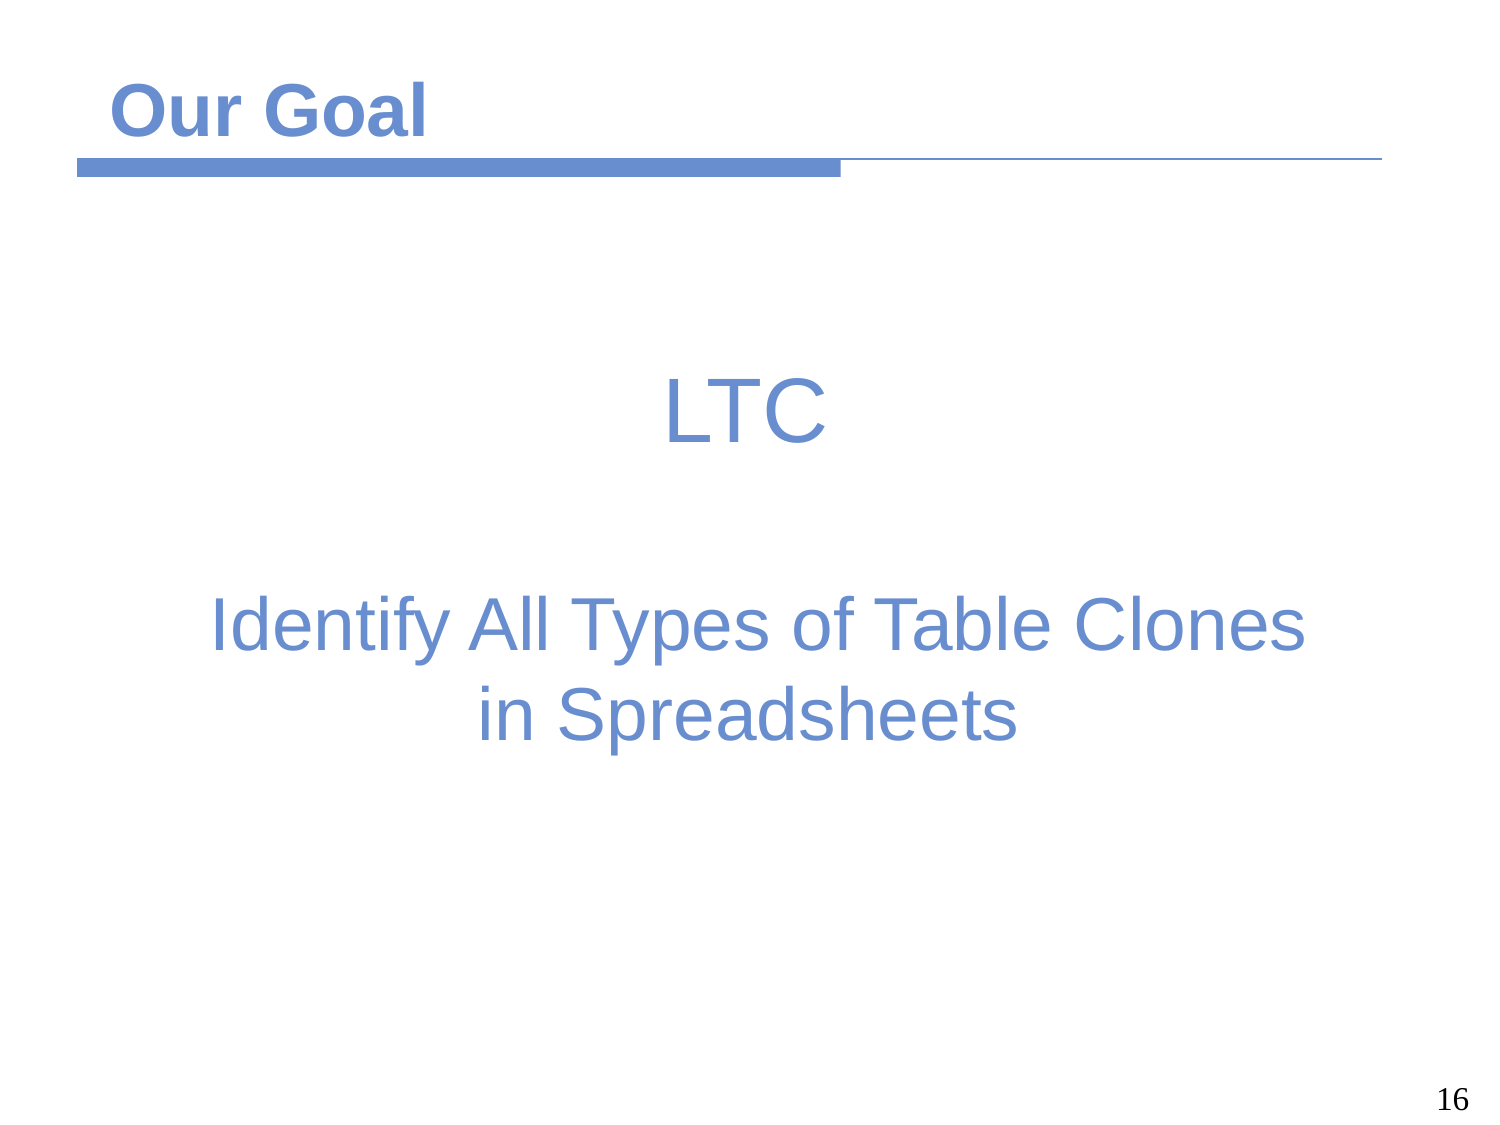

# Our Goal
LTC
Identify All Types of Table Clones
in Spreadsheets
16